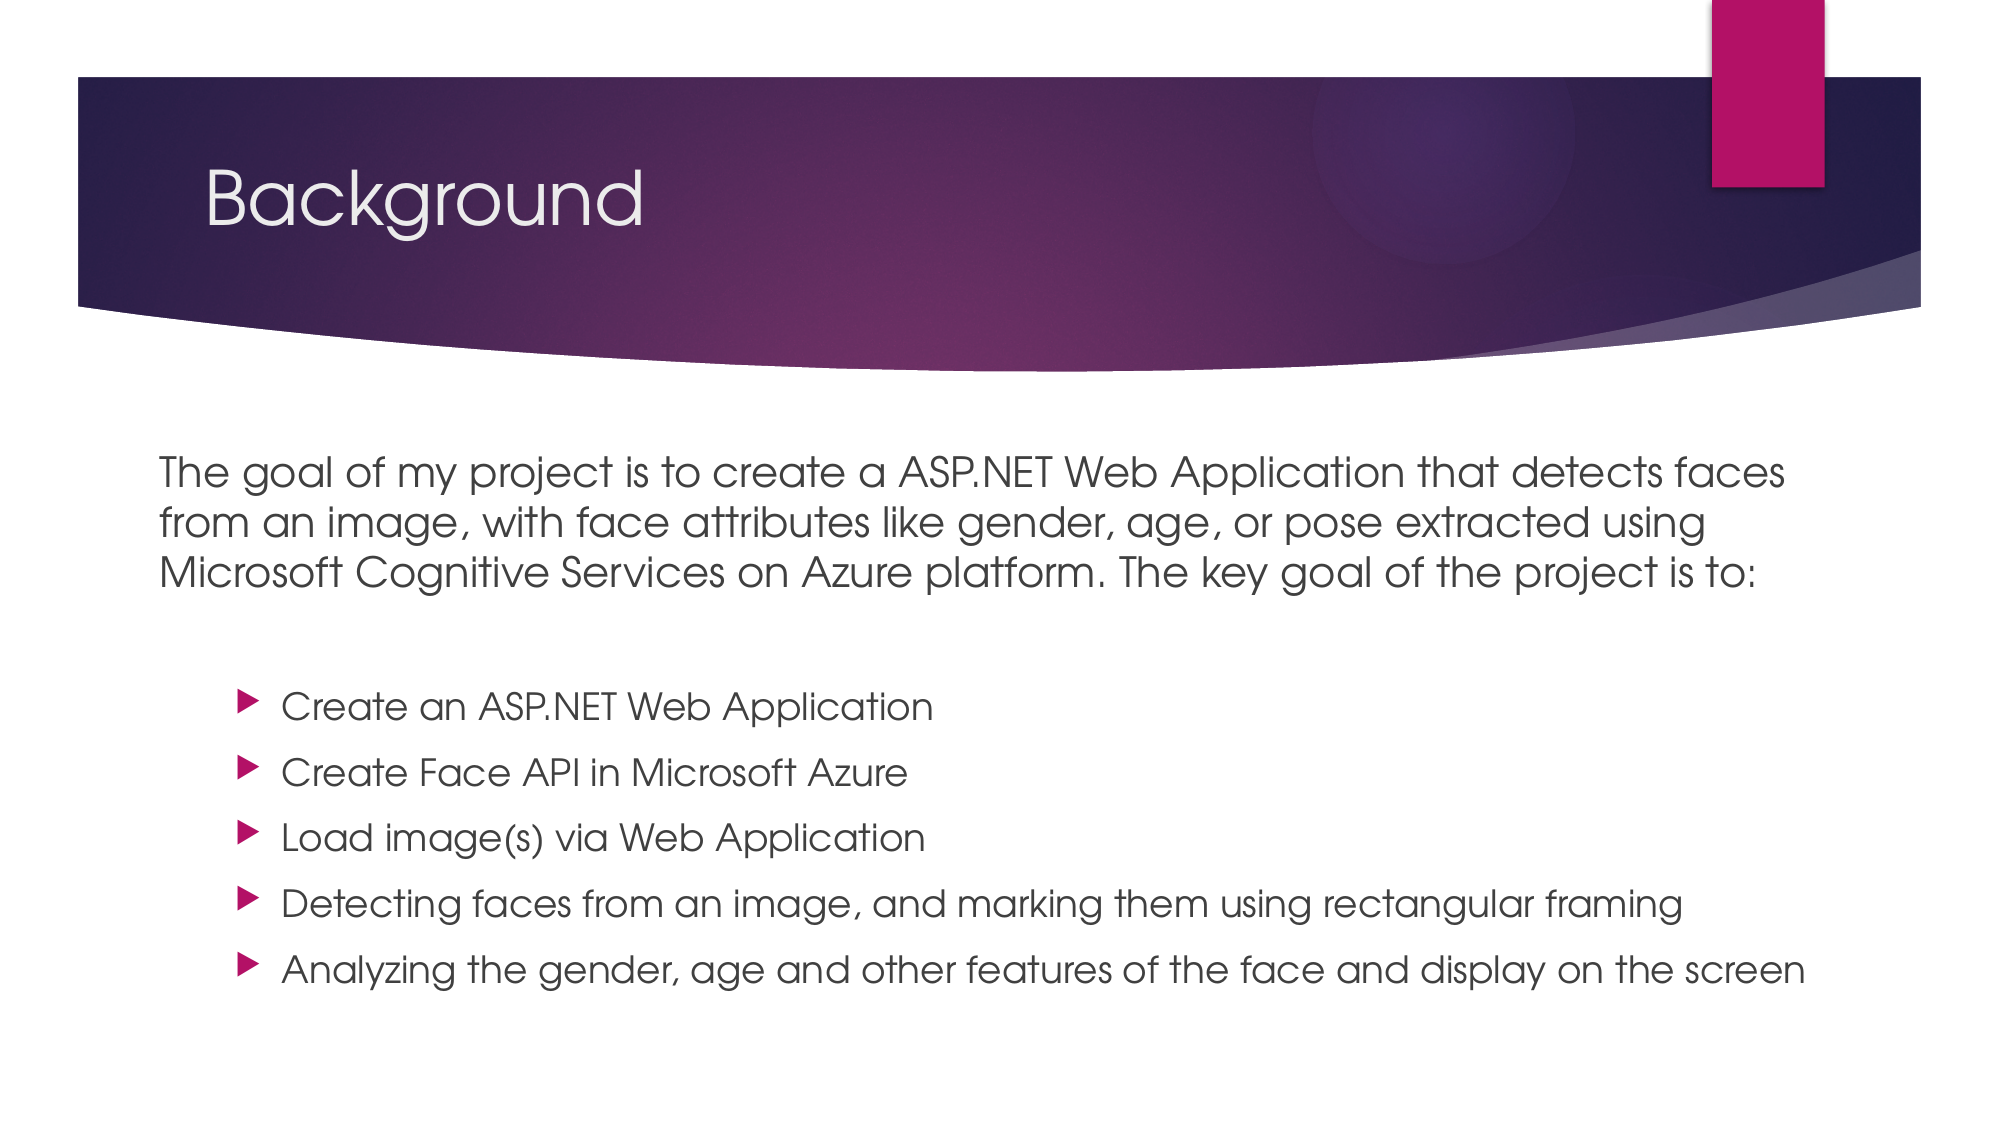

# Background
The goal of my project is to create a ASP.NET Web Application that detects faces from an image, with face attributes like gender, age, or pose extracted using Microsoft Cognitive Services on Azure platform. The key goal of the project is to:

Create an ASP.NET Web Application
Create Face API in Microsoft Azure
Load image(s) via Web Application
Detecting faces from an image, and marking them using rectangular framing
Analyzing the gender, age and other features of the face and display on the screen